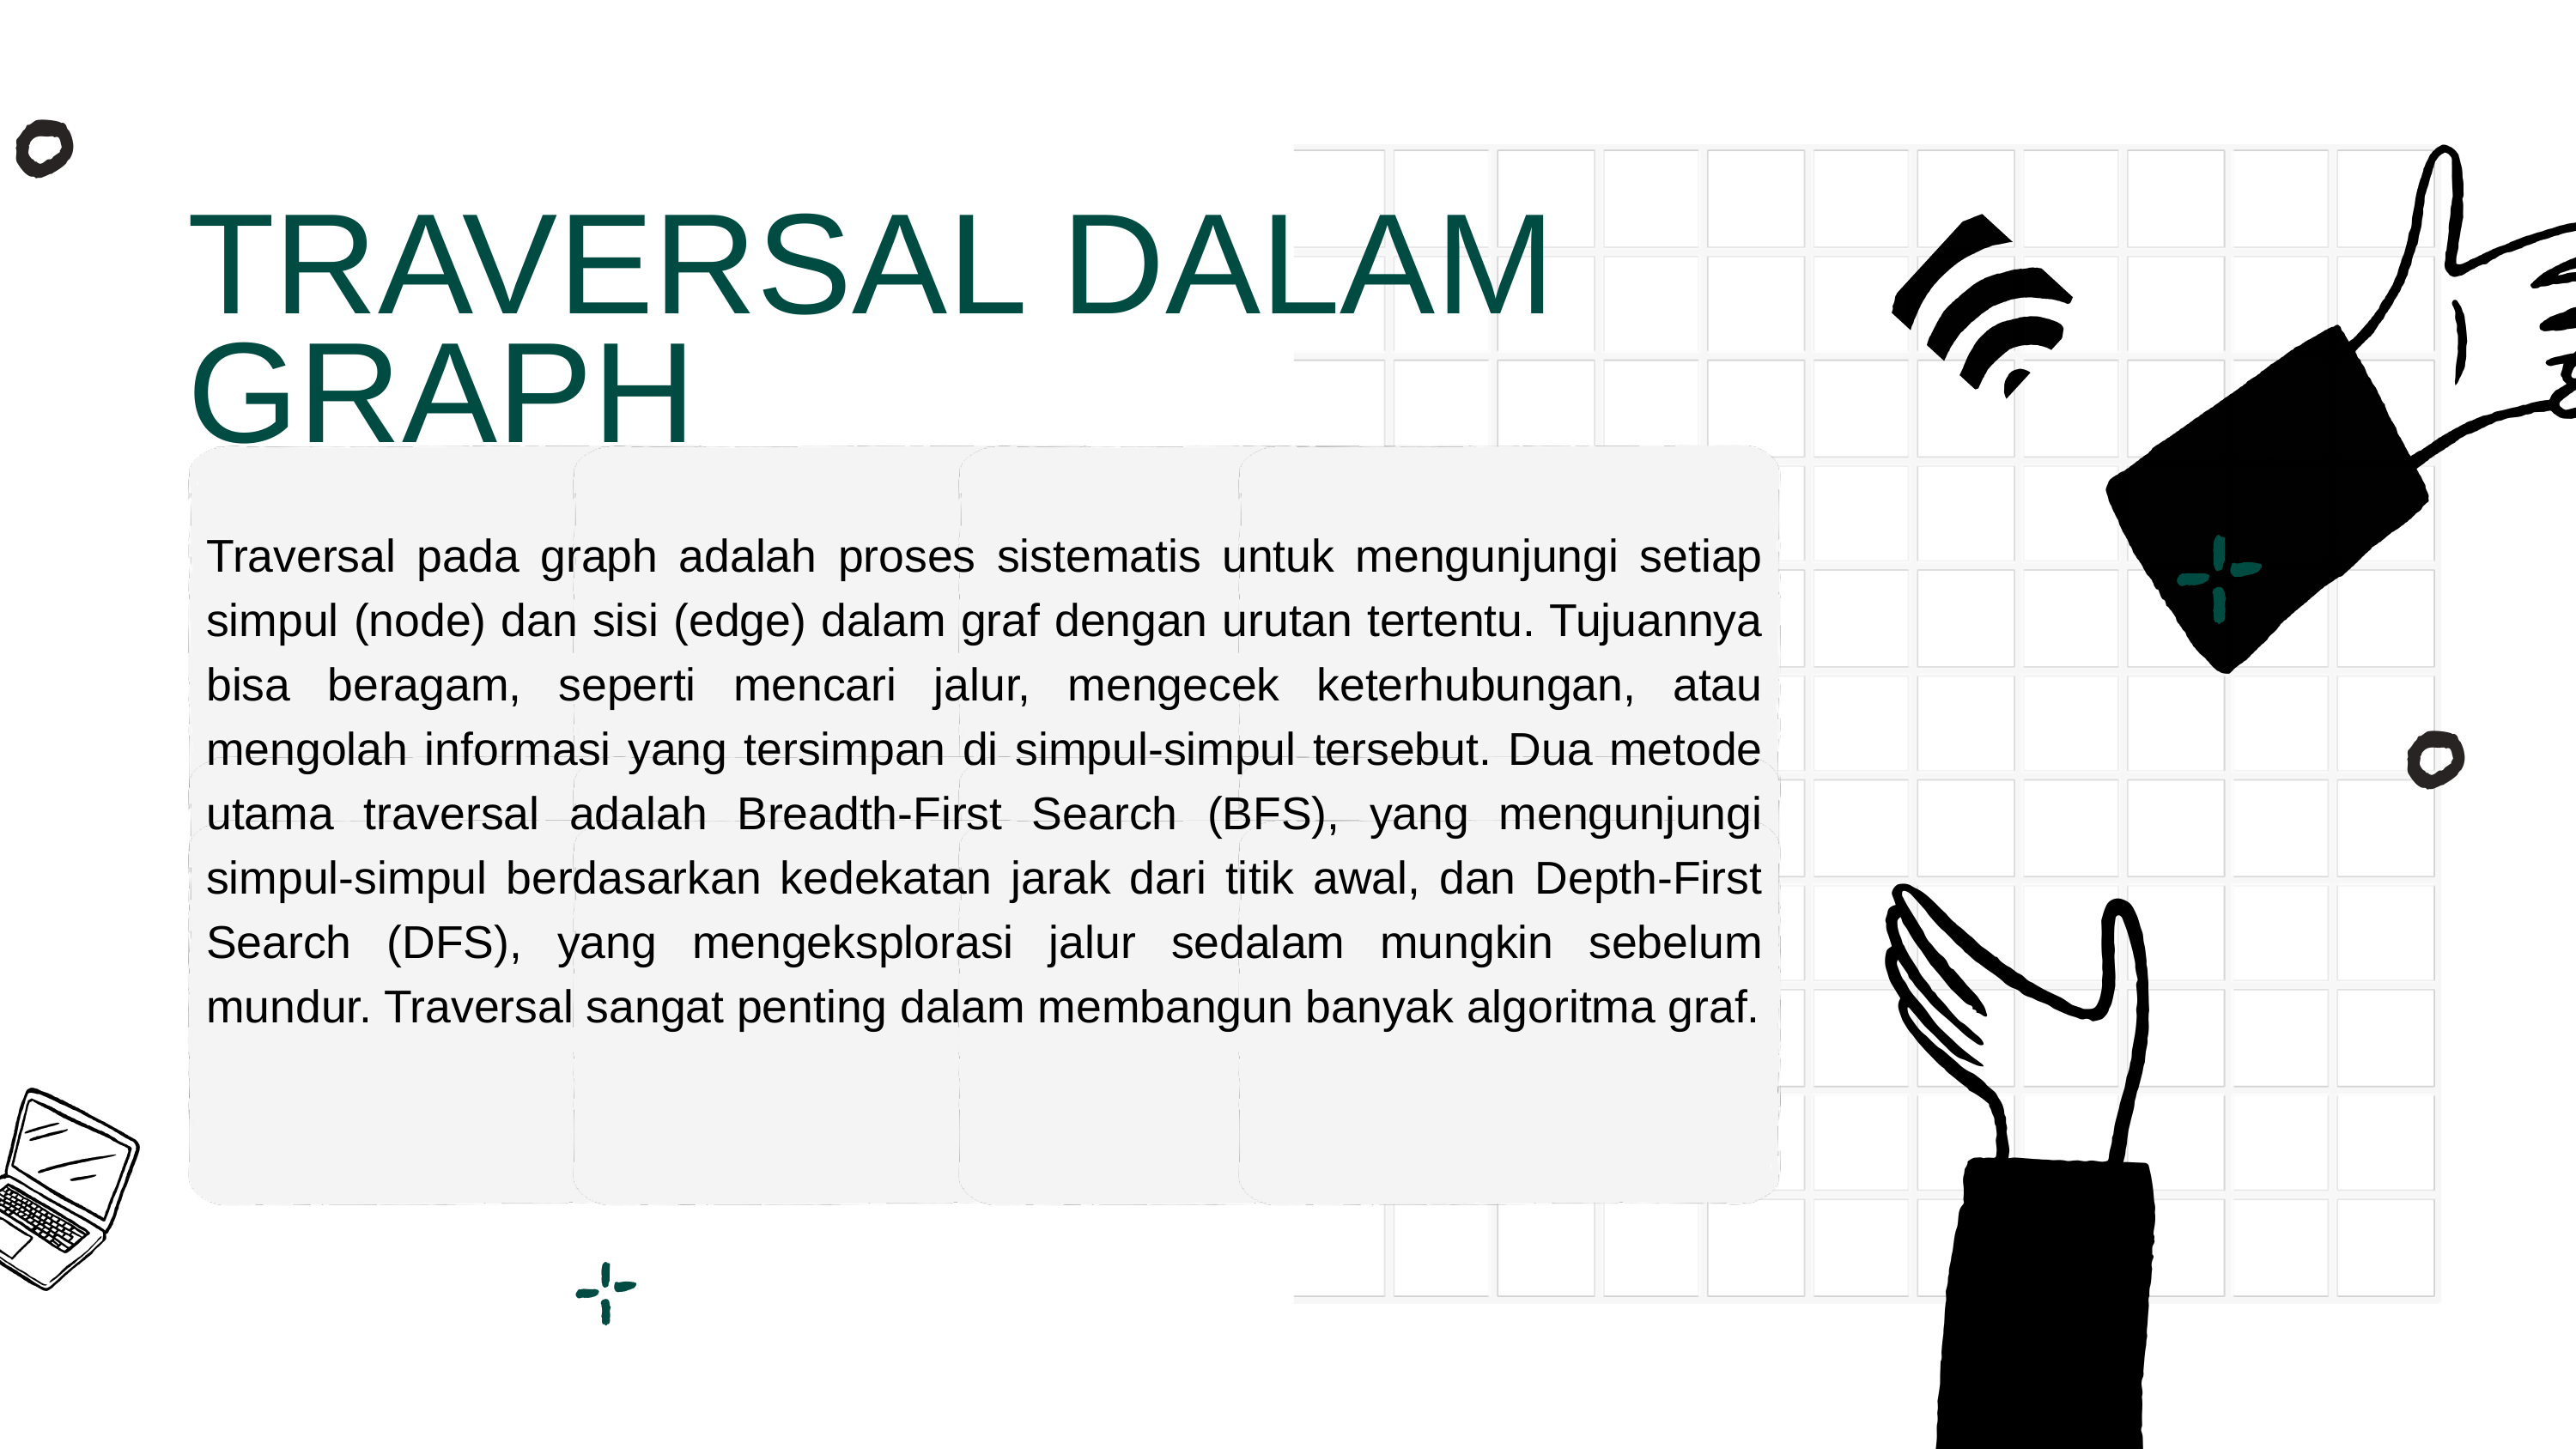

TRAVERSAL DALAM GRAPH

Traversal pada graph adalah proses sistematis untuk mengunjungi setiap simpul (node) dan sisi (edge) dalam graf dengan urutan tertentu. Tujuannya bisa beragam, seperti mencari jalur, mengecek keterhubungan, atau mengolah informasi yang tersimpan di simpul-simpul tersebut. Dua metode utama traversal adalah Breadth-First Search (BFS), yang mengunjungi simpul-simpul berdasarkan kedekatan jarak dari titik awal, dan Depth-First Search (DFS), yang mengeksplorasi jalur sedalam mungkin sebelum mundur. Traversal sangat penting dalam membangun banyak algoritma graf.